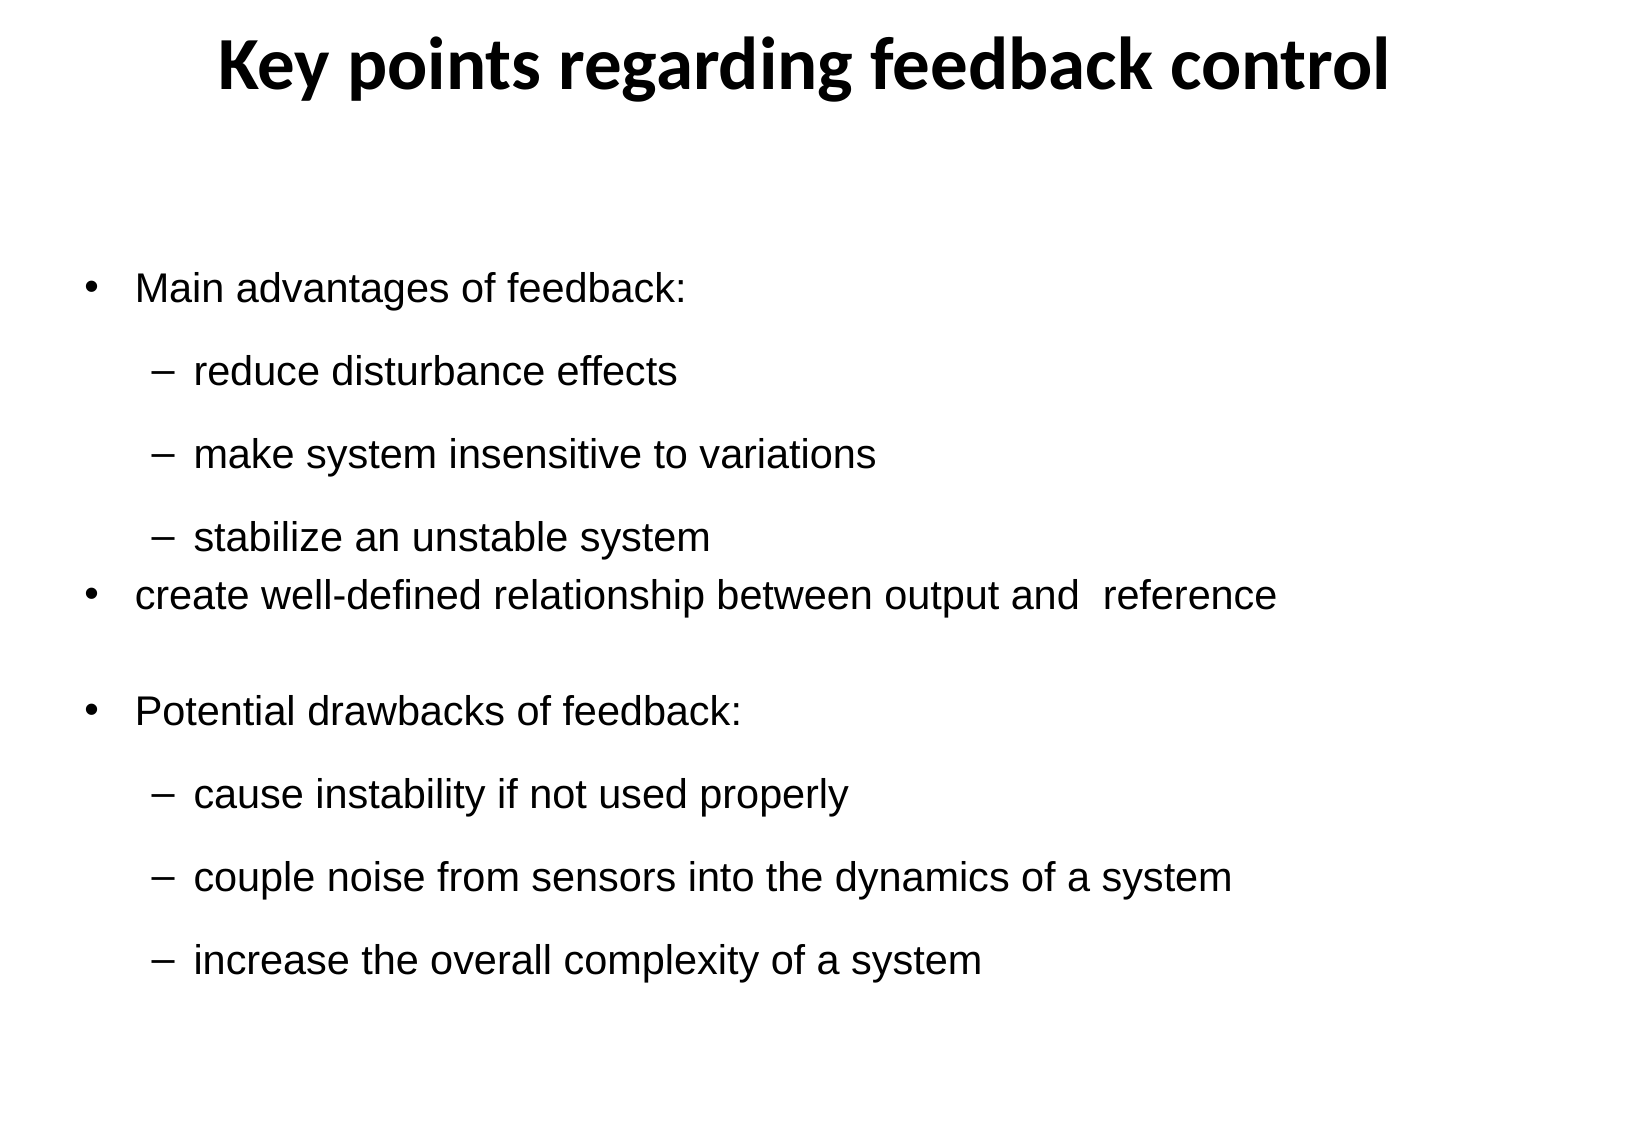

Key points regarding feedback control
Main advantages of feedback:
reduce disturbance effects
make system insensitive to variations
stabilize an unstable system
create well-defined relationship between output and  reference

Potential drawbacks of feedback:
cause instability if not used properly
couple noise from sensors into the dynamics of a system
increase the overall complexity of a system